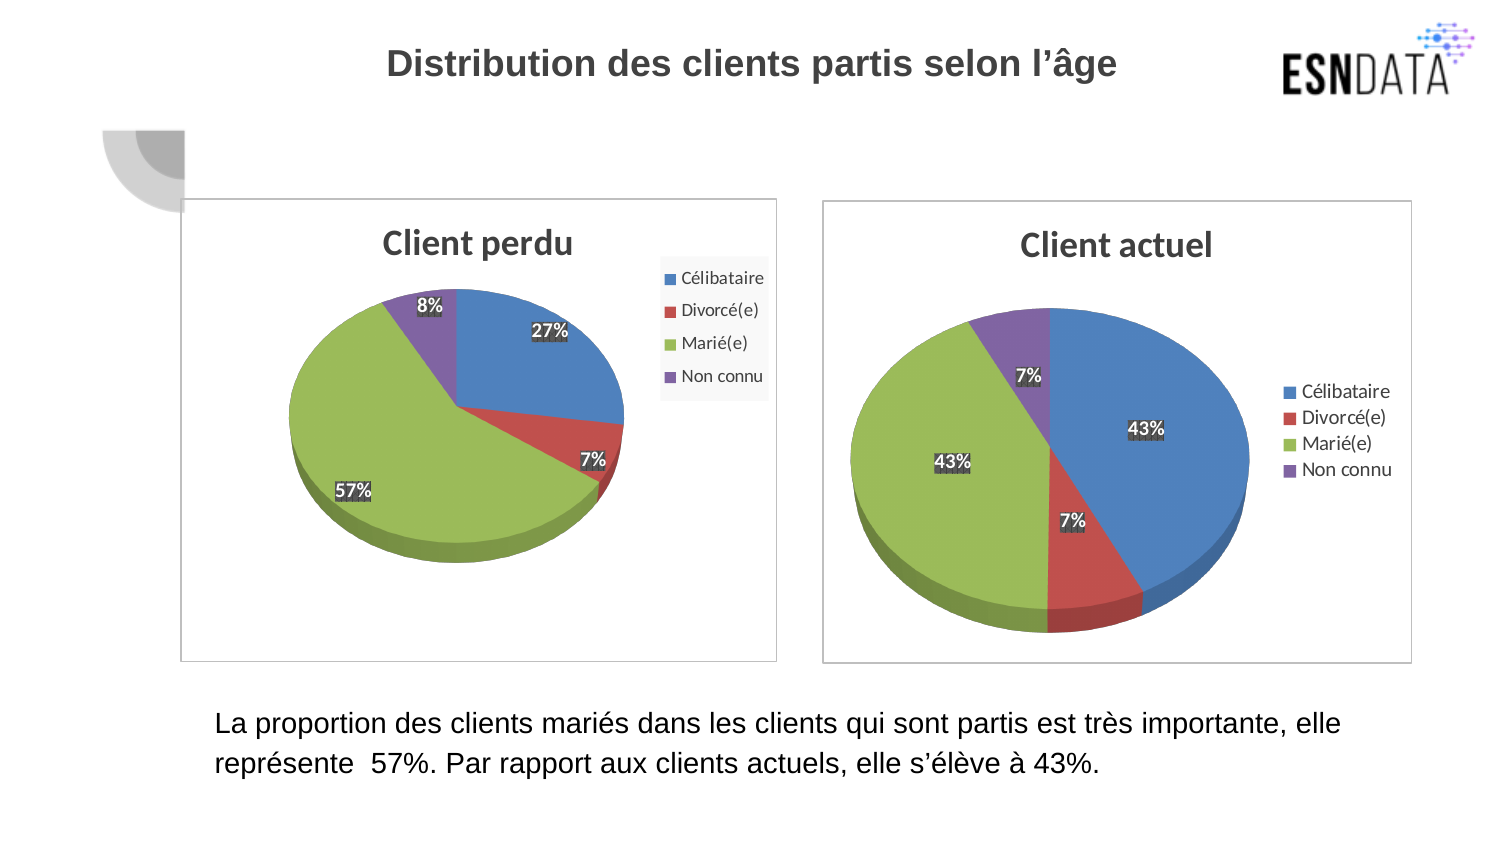

# Distribution des clients partis selon l’âge

[unsupported chart]

[unsupported chart]

La proportion des clients mariés dans les clients qui sont partis est très importante, elle représente  57%. Par rapport aux clients actuels, elle s’élève à 43%.